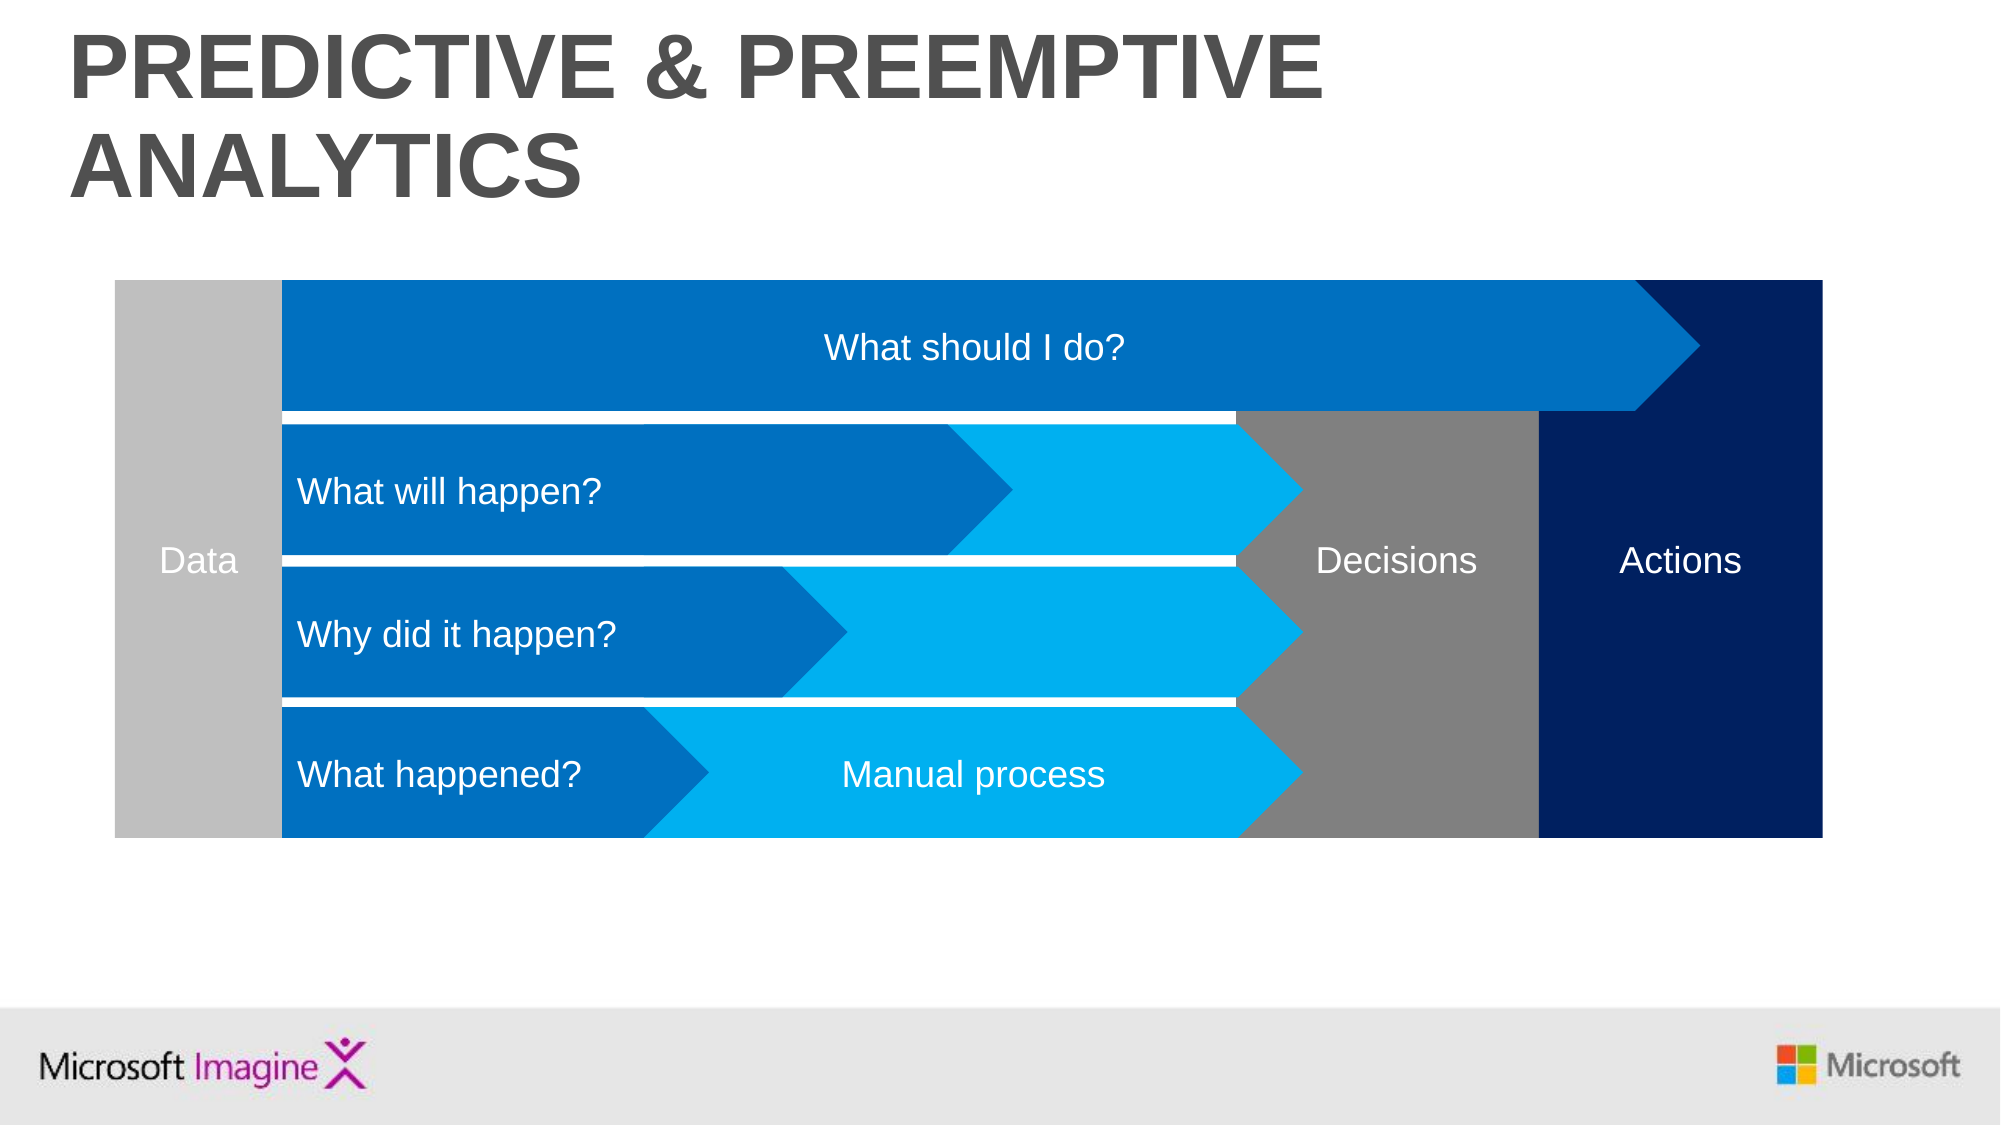

#
Predictive & Preemptive Analytics
Data
What should I do?
Decisions
Actions
What will happen?

Why did it happen?

What happened?
Manual process